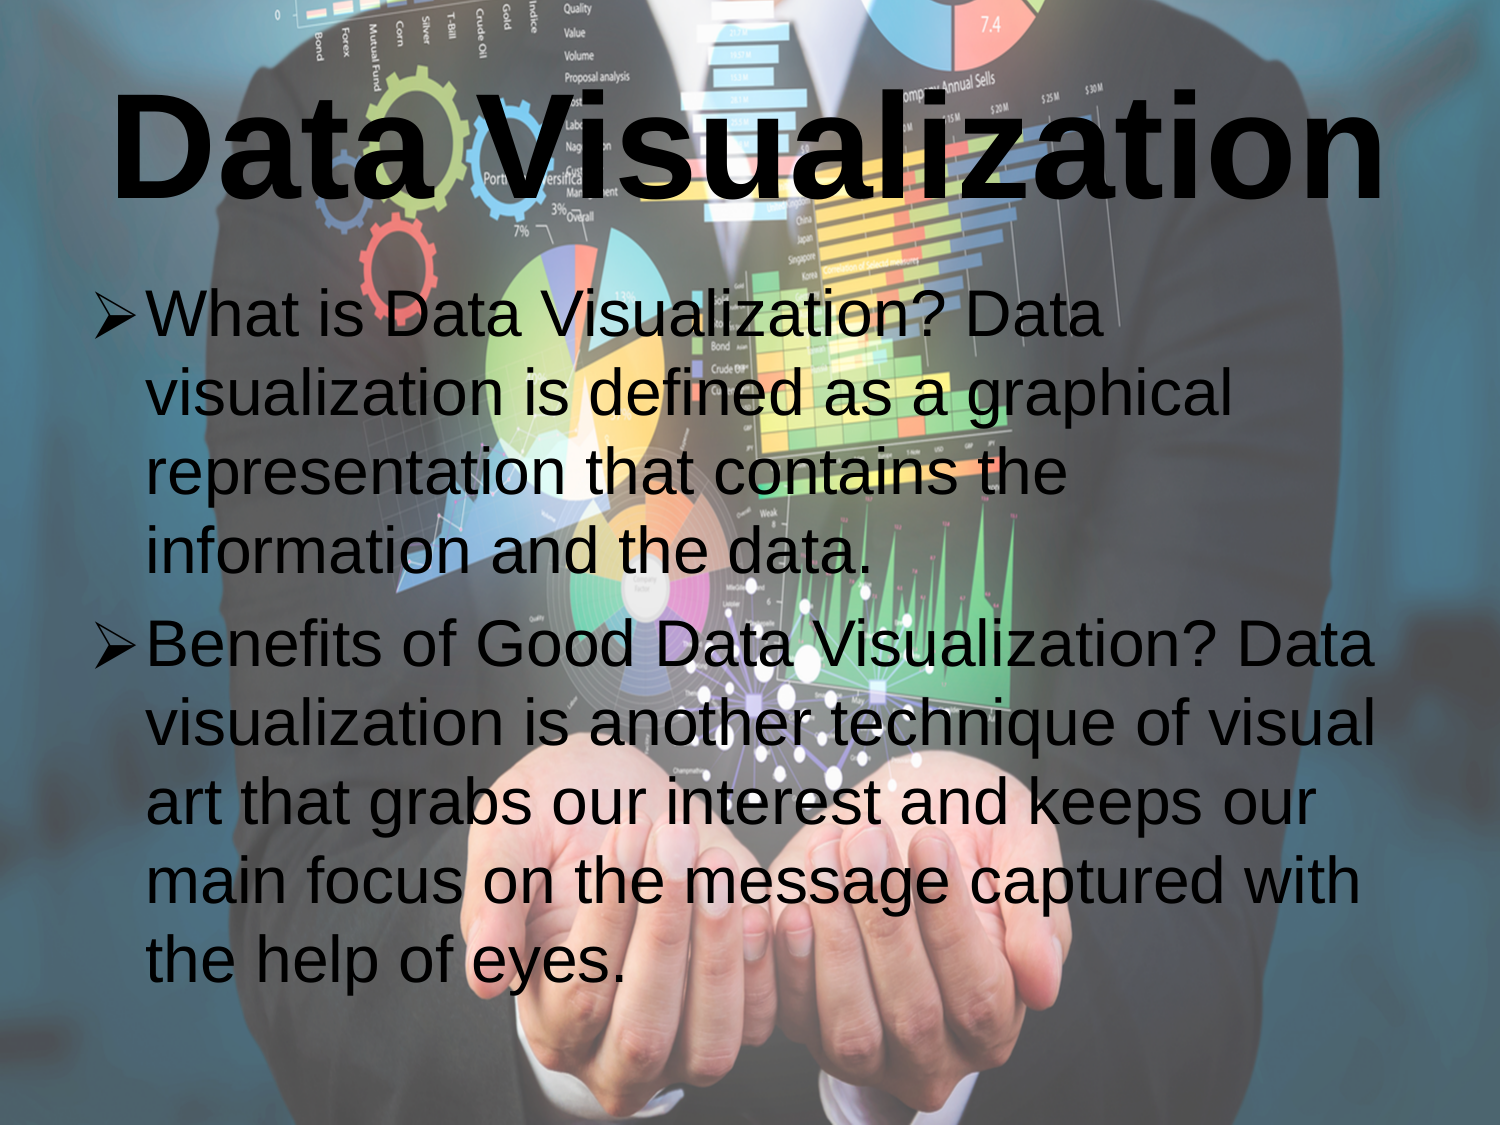

# Data Visualization
What is Data Visualization? Data visualization is defined as a graphical representation that contains the information and the data.
Benefits of Good Data Visualization? Data visualization is another technique of visual art that grabs our interest and keeps our main focus on the message captured with the help of eyes.